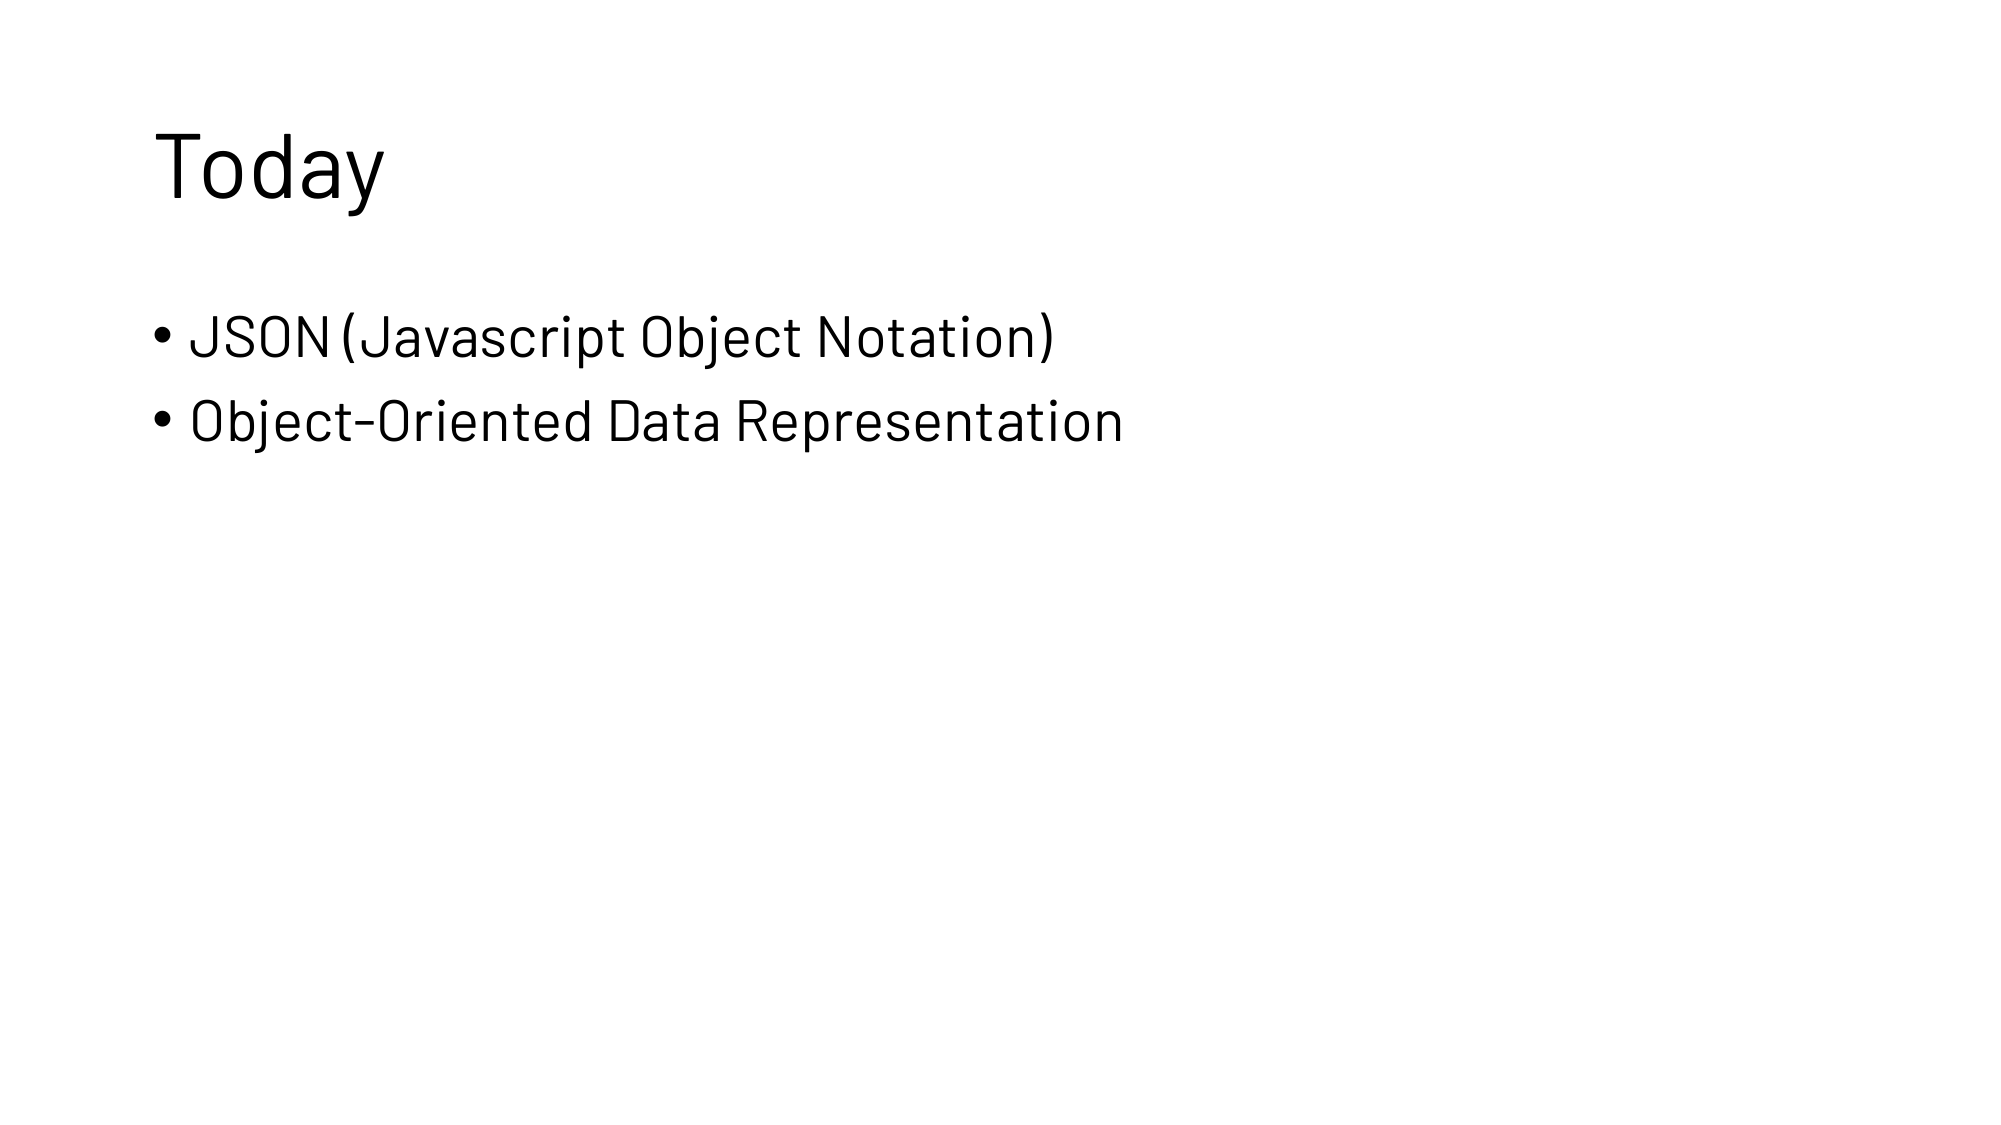

# Today
JSON (Javascript Object Notation)
Object-Oriented Data Representation